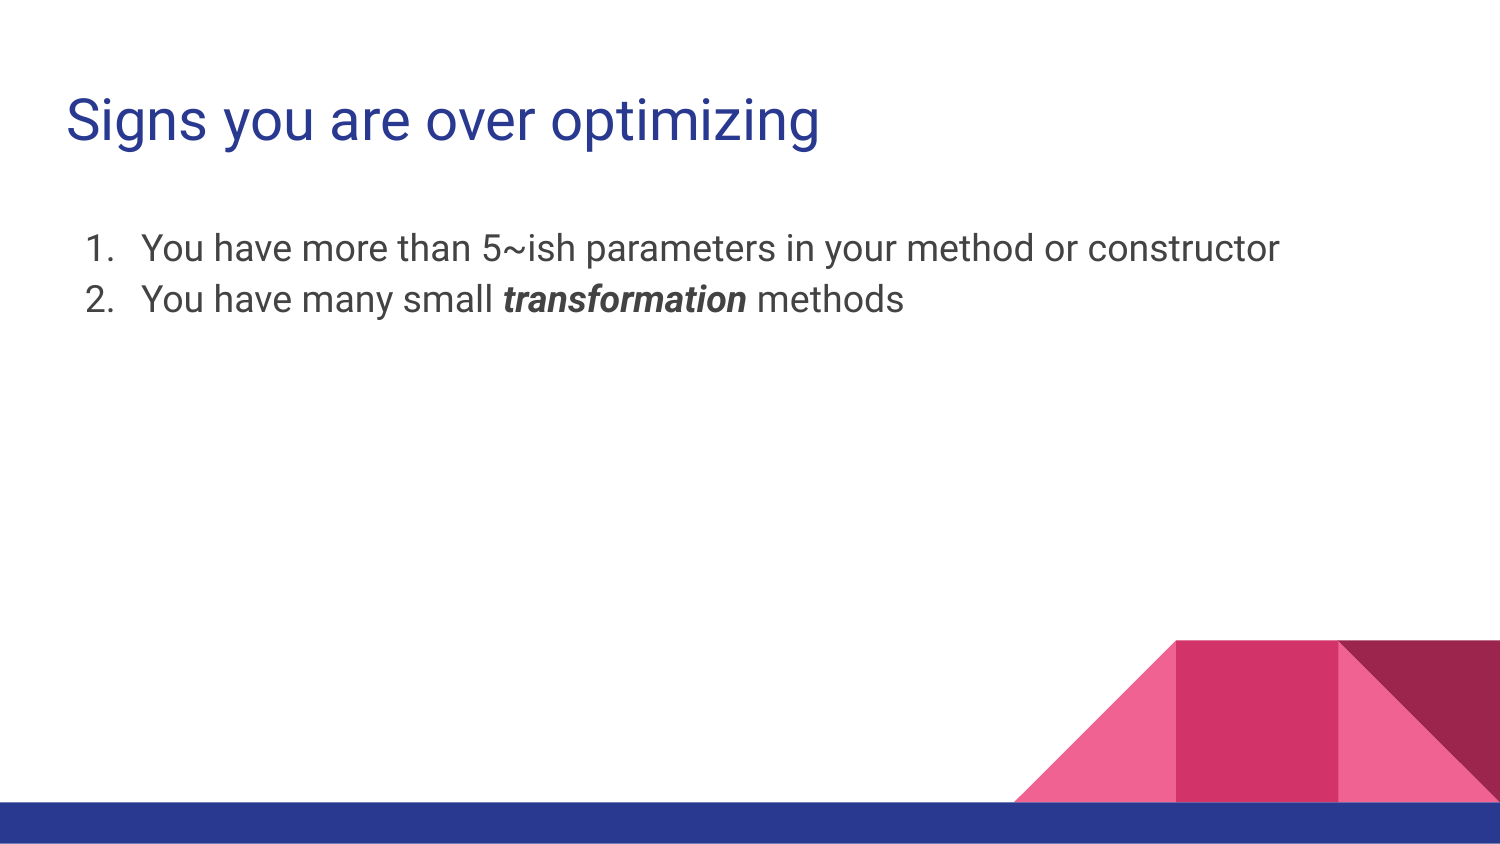

# Signs you are over optimizing
You have more than 5~ish parameters in your method or constructor
You have many small transformation methods